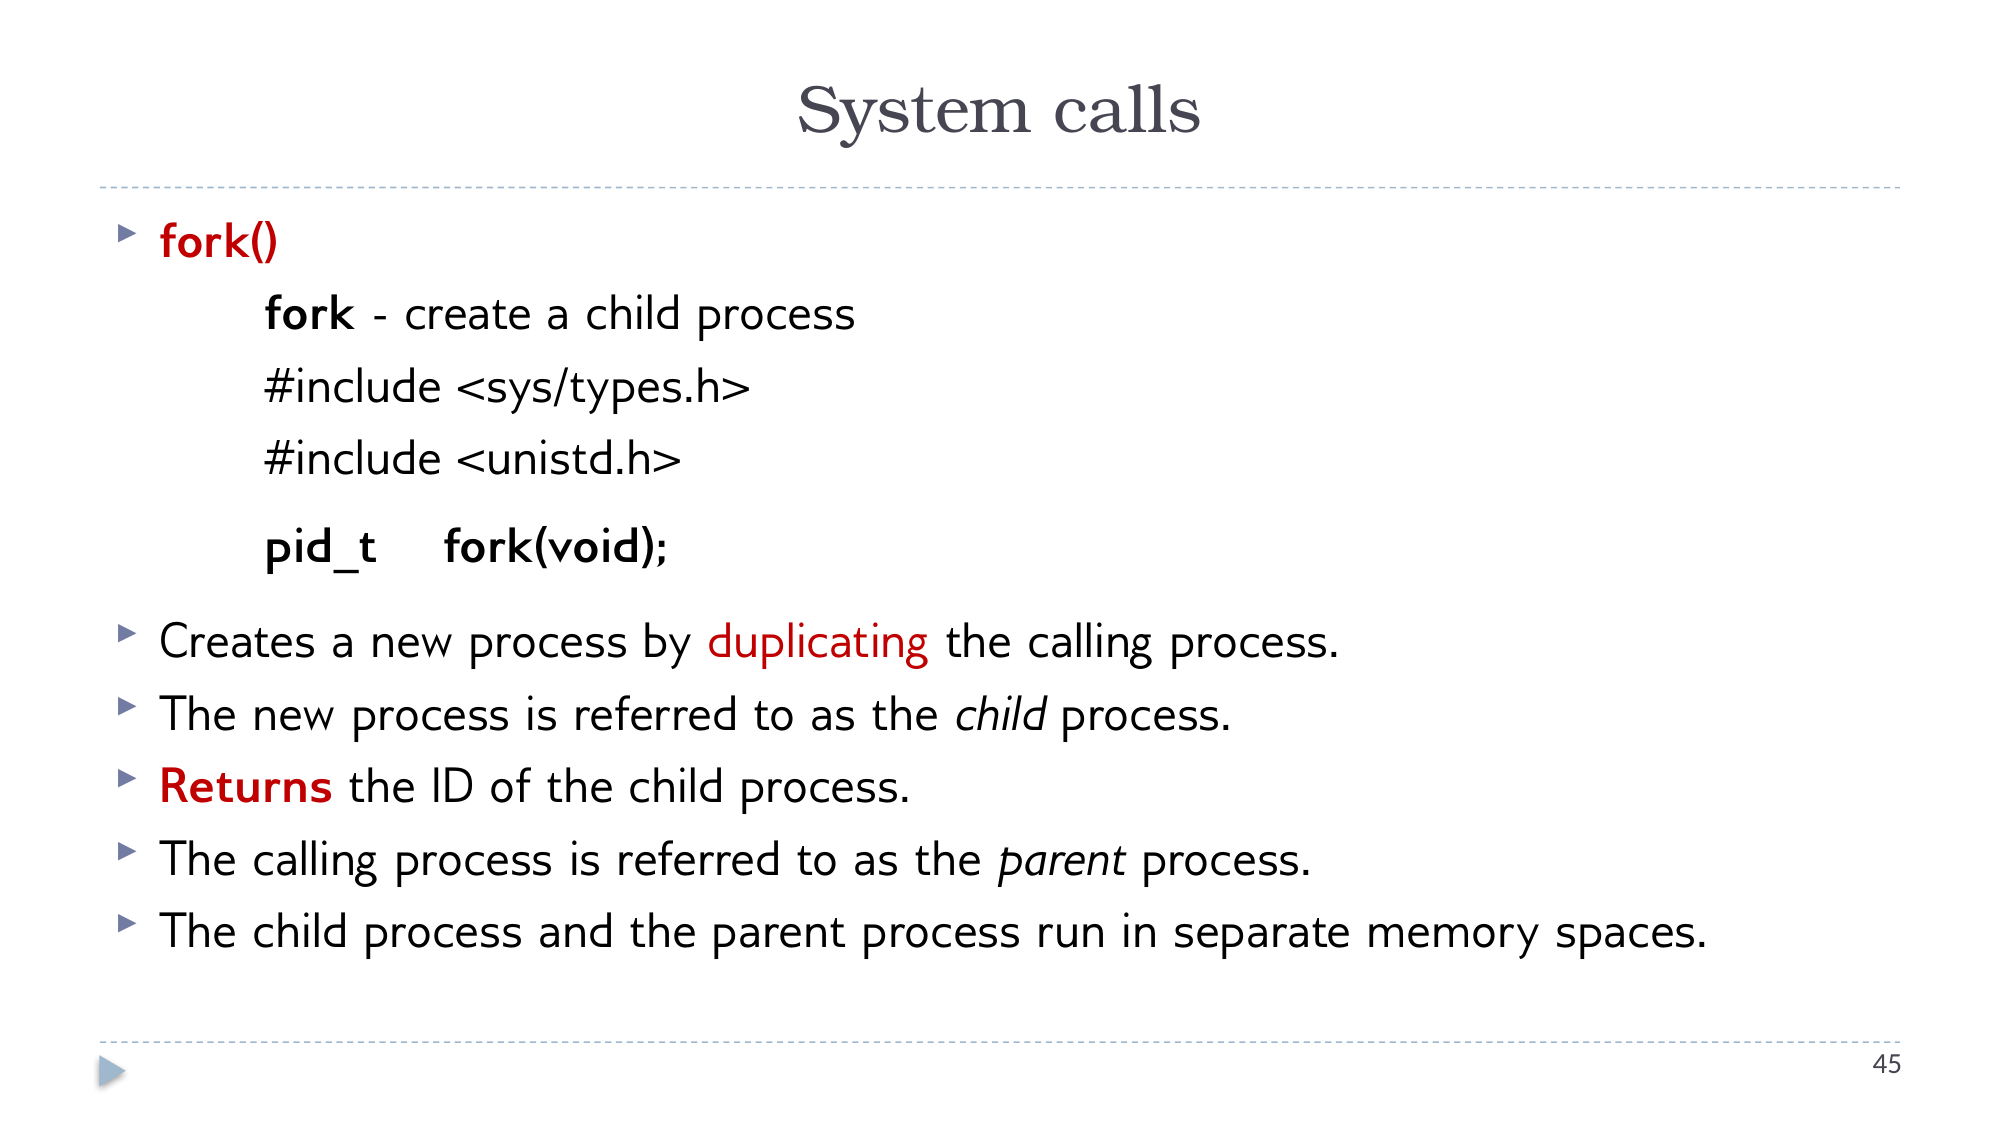

# System calls
fork()
	fork - create a child process
	#include <sys/types.h>
	#include <unistd.h>

	pid_t    fork(void);

Creates a new process by duplicating the calling process.
The new process is referred to as the child process.
Returns the ID of the child process.
The calling process is referred to as the parent process.
The child process and the parent process run in separate memory spaces.
45